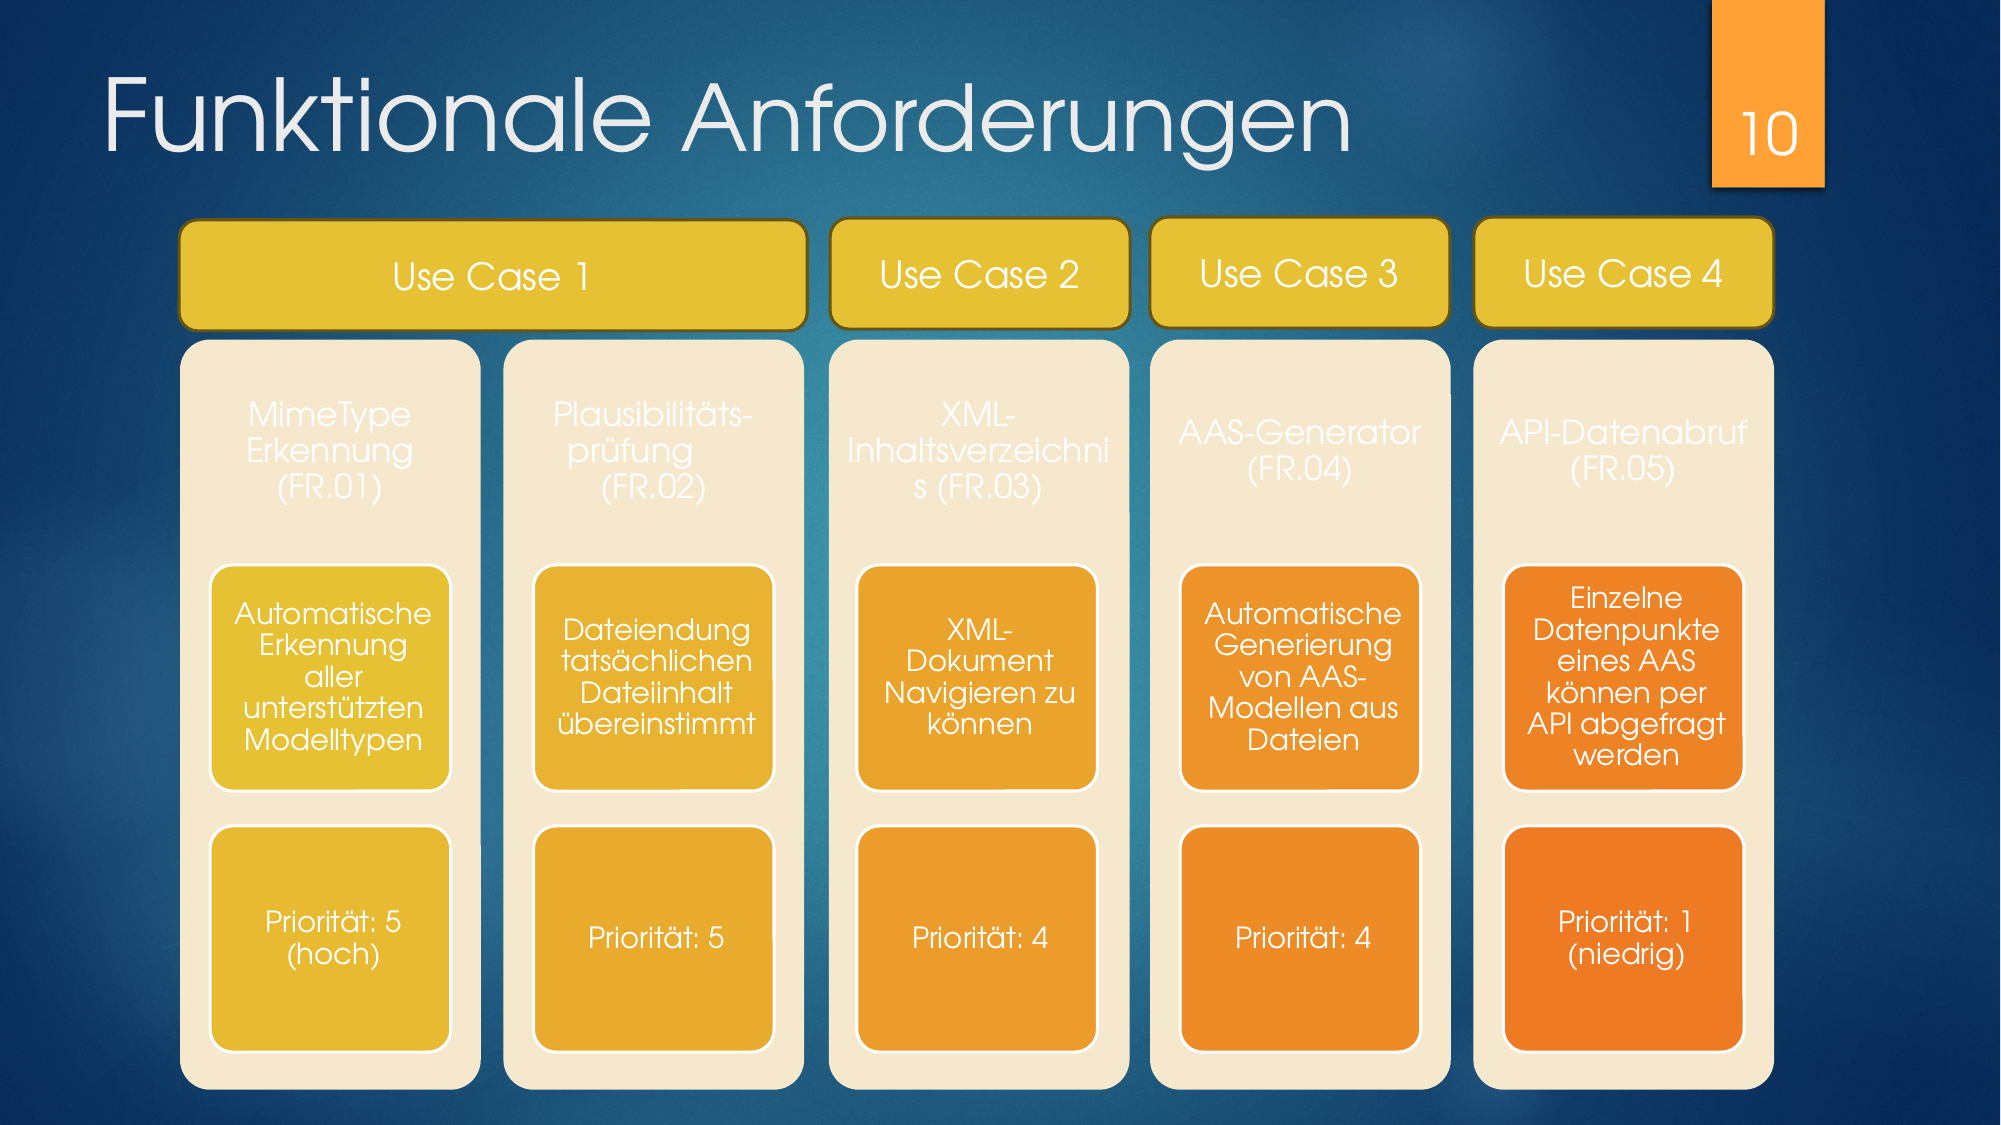

Funktionale Anforderungen
10
Use Case 3
Use Case 4
Use Case 2
Use Case 1
MimeType Erkennung (FR.01)
Automatische Erkennung aller unterstützten Modelltypen
Priorität: 5 (hoch)
Plausibilitäts-prüfung      (FR.02)
Dateiendung tatsächlichen Dateiinhalt übereinstimmt
Priorität: 5
XML-Inhaltsverzeichnis (FR.03)
XML-Dokument Navigieren zu können
Priorität: 4
AAS-Generator (FR.04)
Automatische Generierung von AAS-Modellen aus Dateien
Priorität: 4
API-Datenabruf (FR.05)
Einzelne Datenpunkte eines AAS können per API abgefragt werden
Priorität: 1 (niedrig)